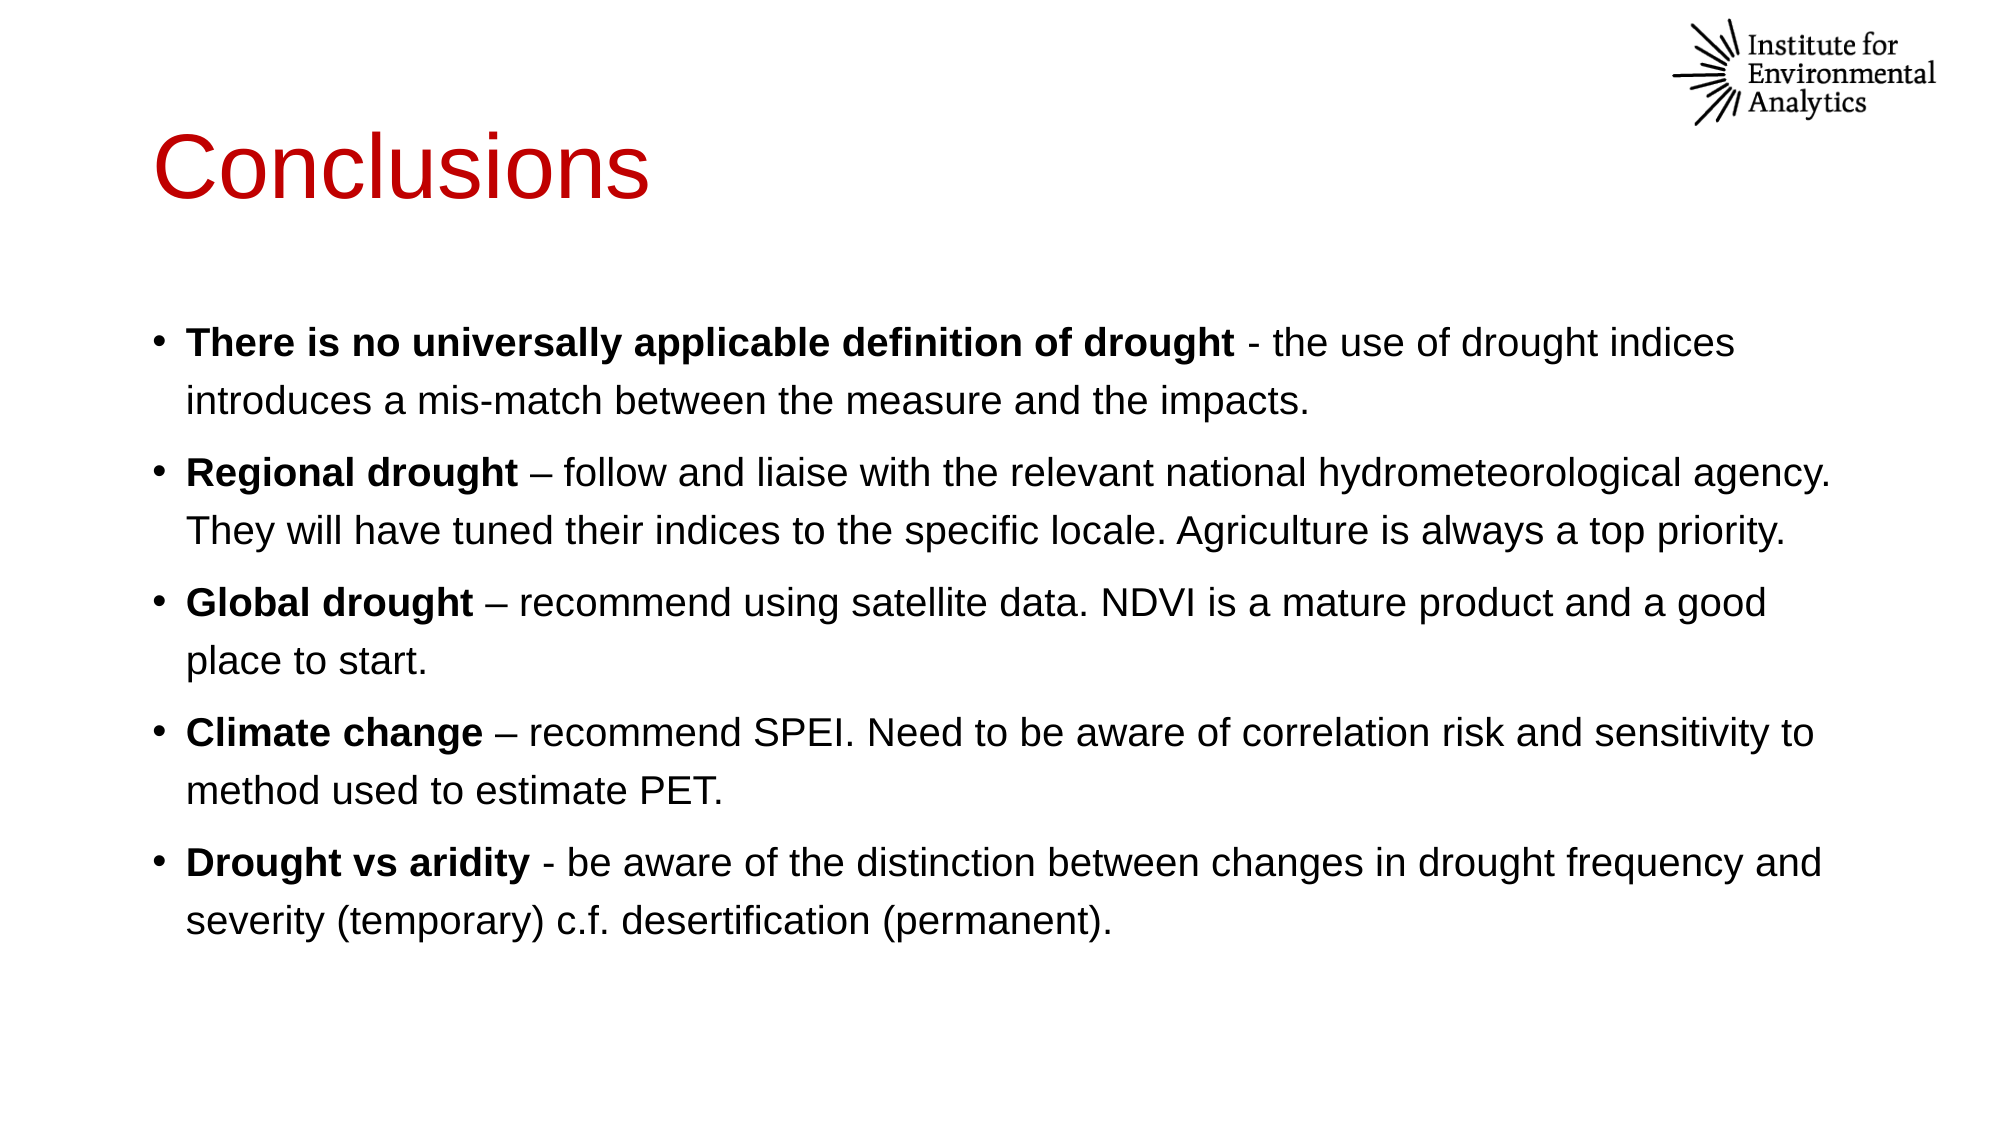

# Conclusions
There is no universally applicable definition of drought - the use of drought indices introduces a mis-match between the measure and the impacts.
Regional drought – follow and liaise with the relevant national hydrometeorological agency. They will have tuned their indices to the specific locale. Agriculture is always a top priority.
Global drought – recommend using satellite data. NDVI is a mature product and a good place to start.
Climate change – recommend SPEI. Need to be aware of correlation risk and sensitivity to method used to estimate PET.
Drought vs aridity - be aware of the distinction between changes in drought frequency and severity (temporary) c.f. desertification (permanent).